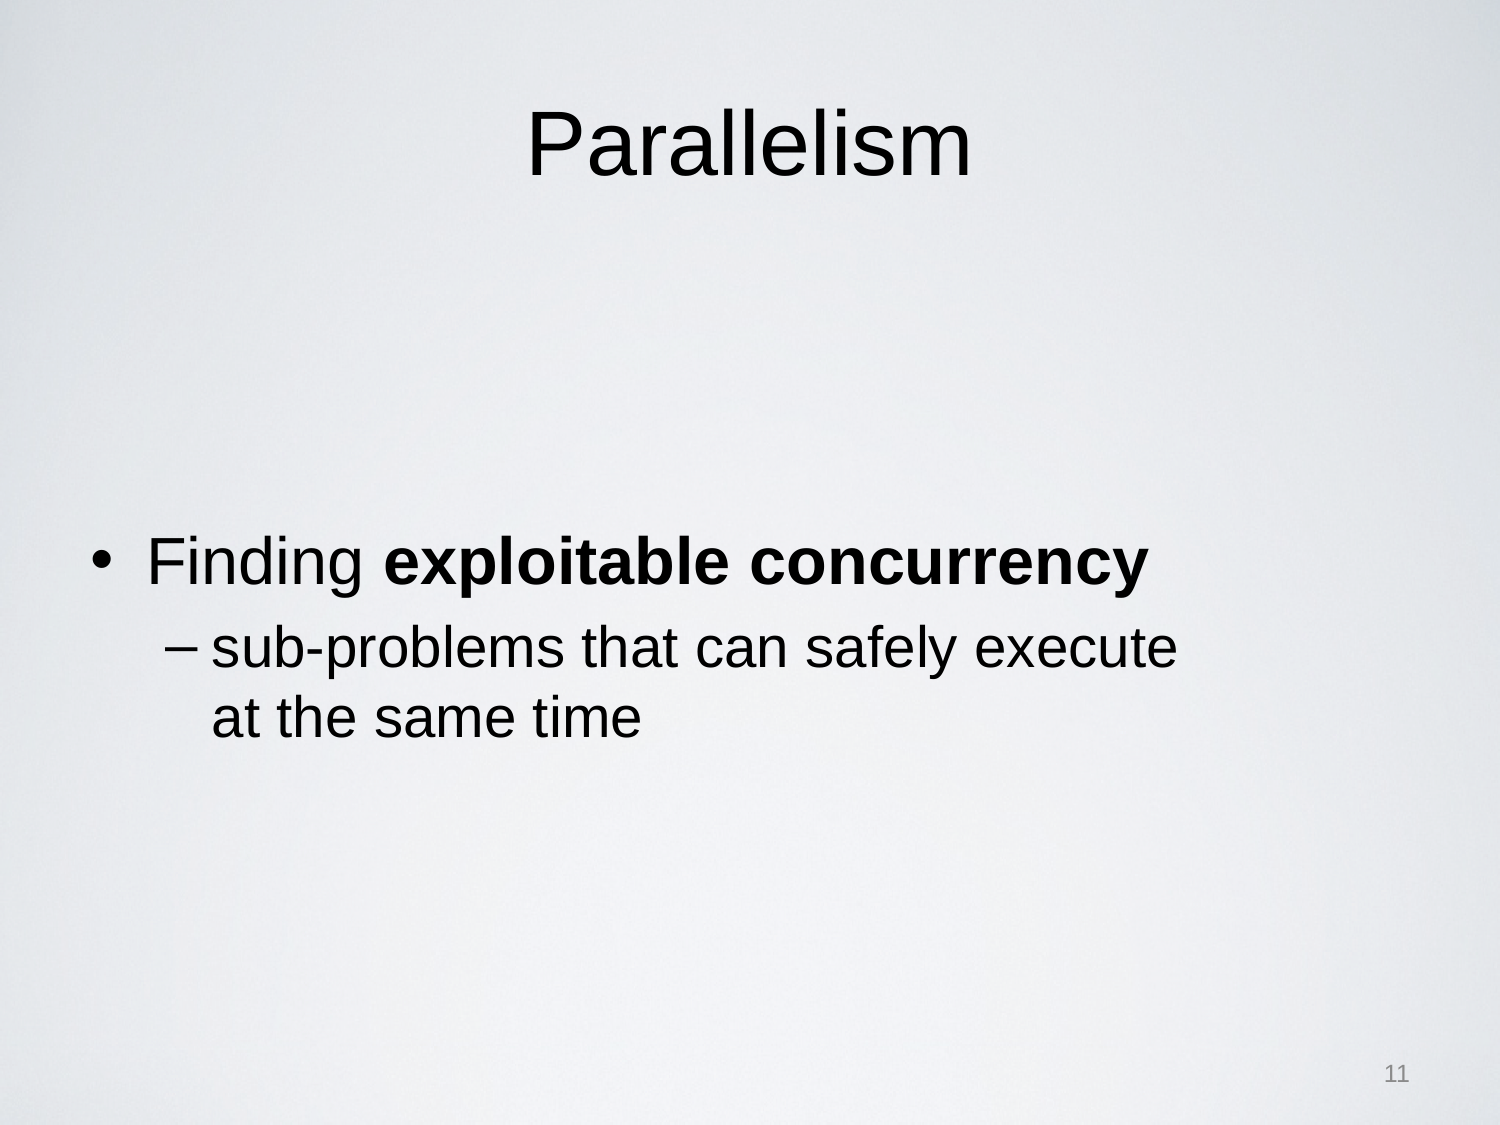

# Parallelism
Finding exploitable concurrency
sub-problems that can safely execute
at the same time
11